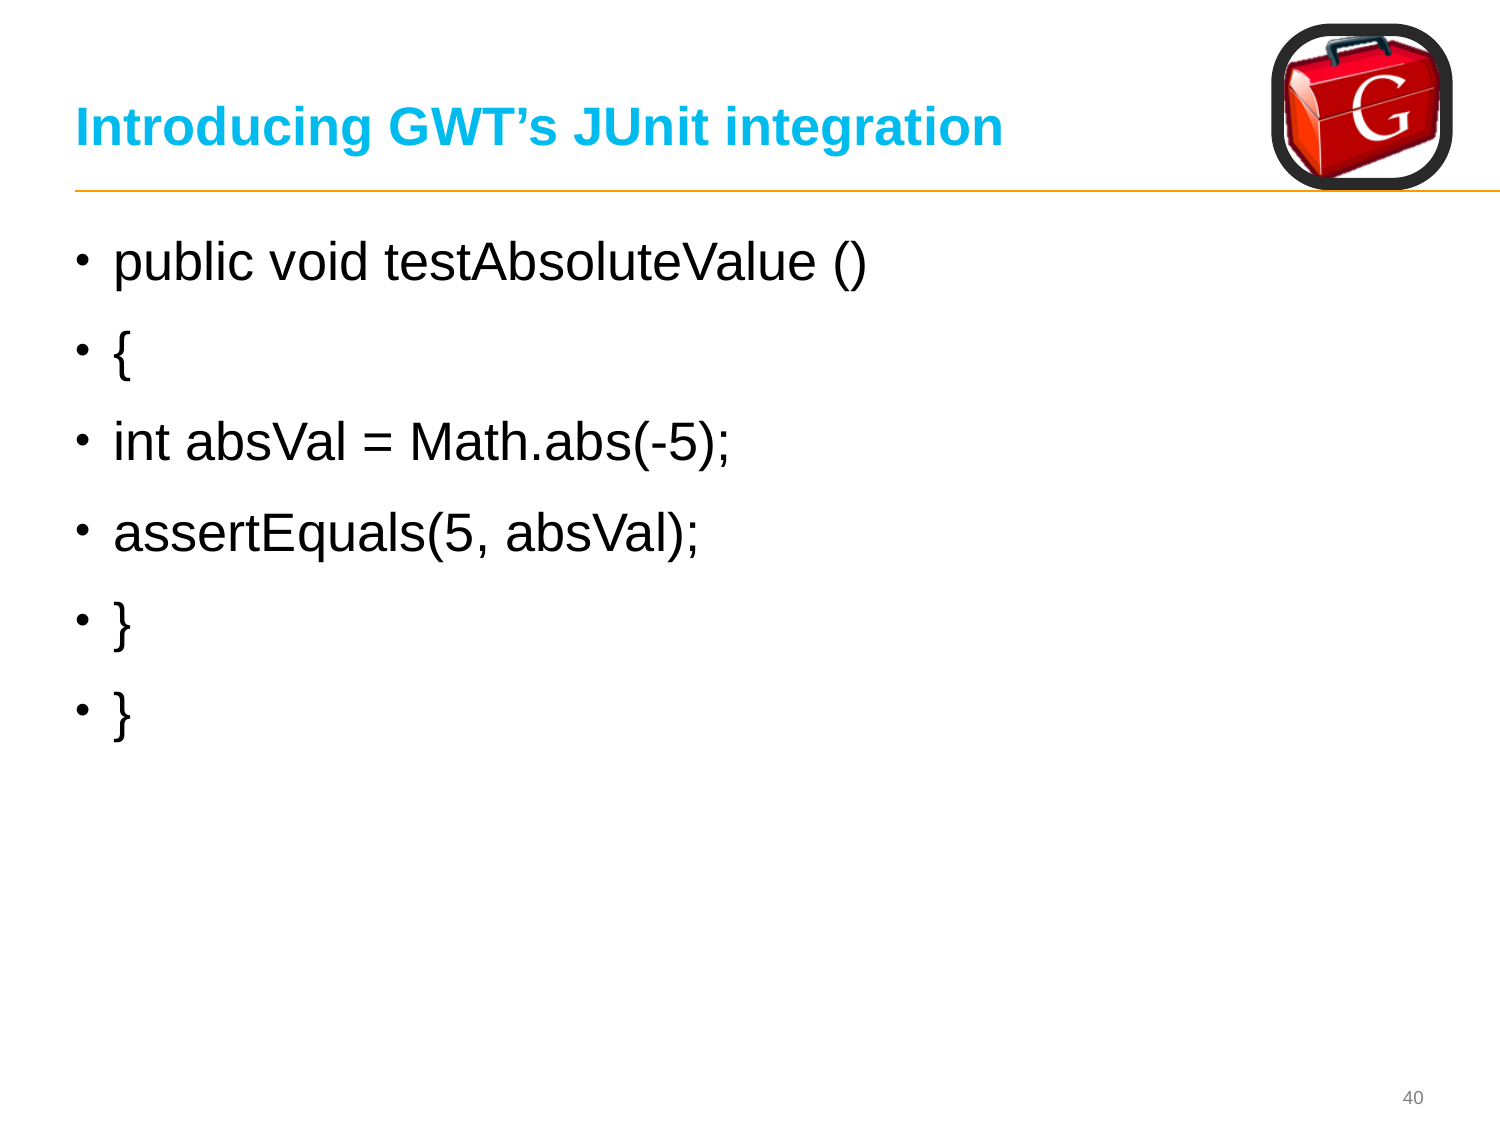

# Introducing GWT’s JUnit integration
public void testAbsoluteValue ()
{
int absVal = Math.abs(-5);
assertEquals(5, absVal);
}
}